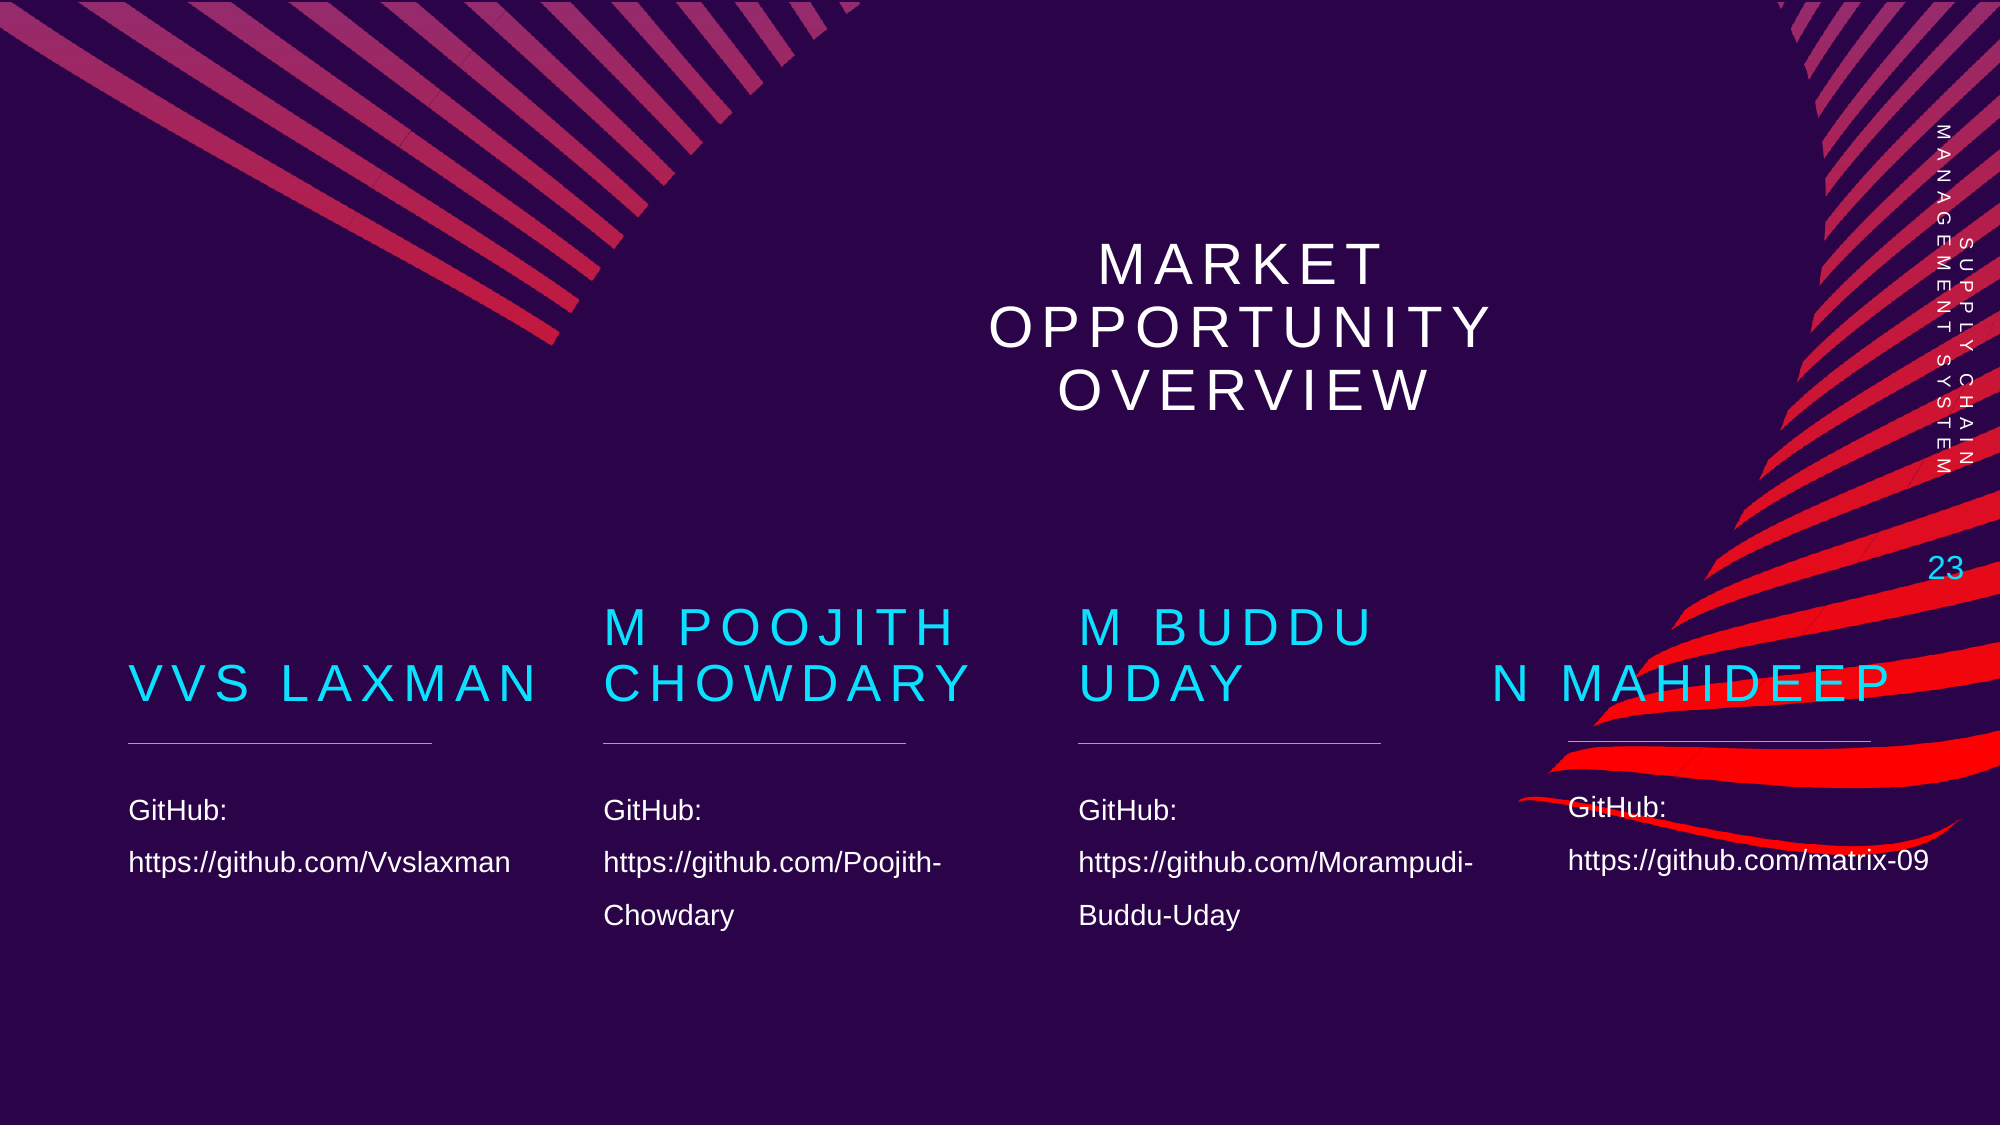

# Market opportunity overview
Supply Chain Management System
23
N MAHIDEEP
VVS LAXMAN
M POOJITH CHOWDARY
M BUDDU UDAY
GitHub:
https://github.com/matrix-09
GitHub:
https://github.com/Vvslaxman
GitHub: https://github.com/Poojith-Chowdary
GitHub:
https://github.com/Morampudi-Buddu-Uday